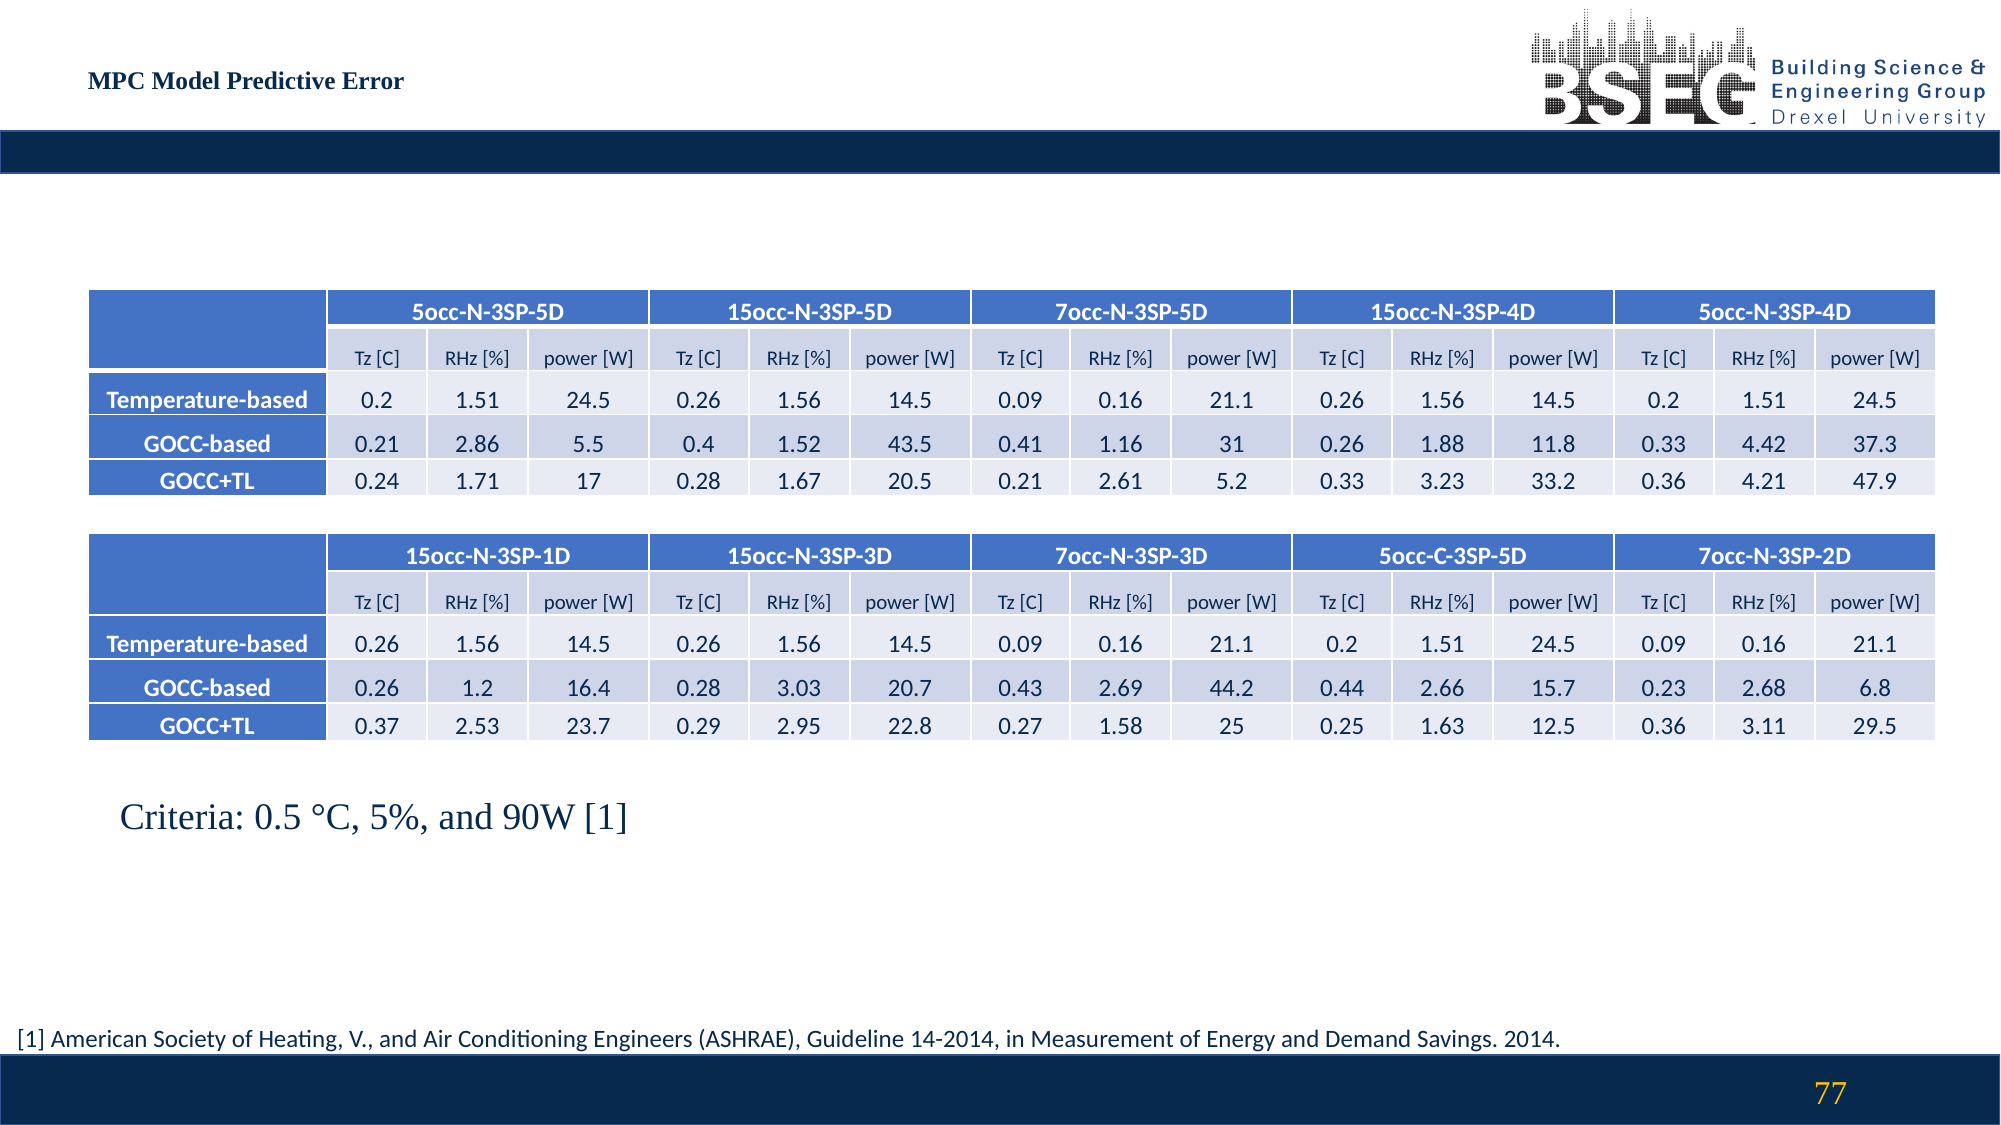

# MPC Model Predictive Error
|  | 5occ-N-3SP-5D |  |  | 15occ-N-3SP-5D |  |  | 7occ-N-3SP-5D |  |  | 15occ-N-3SP-4D |  |  | 5occ-N-3SP-4D |  |  |
| --- | --- | --- | --- | --- | --- | --- | --- | --- | --- | --- | --- | --- | --- | --- | --- |
|  | Tz [C] | RHz [%] | power [W] | Tz [C] | RHz [%] | power [W] | Tz [C] | RHz [%] | power [W] | Tz [C] | RHz [%] | power [W] | Tz [C] | RHz [%] | power [W] |
| Temperature-based | 0.2 | 1.51 | 24.5 | 0.26 | 1.56 | 14.5 | 0.09 | 0.16 | 21.1 | 0.26 | 1.56 | 14.5 | 0.2 | 1.51 | 24.5 |
| GOCC-based | 0.21 | 2.86 | 5.5 | 0.4 | 1.52 | 43.5 | 0.41 | 1.16 | 31 | 0.26 | 1.88 | 11.8 | 0.33 | 4.42 | 37.3 |
| GOCC+TL | 0.24 | 1.71 | 17 | 0.28 | 1.67 | 20.5 | 0.21 | 2.61 | 5.2 | 0.33 | 3.23 | 33.2 | 0.36 | 4.21 | 47.9 |
|  |  |  |  |  |  |  |  |  |  |  |  |  |  |  |  |
|  | 15occ-N-3SP-1D |  |  | 15occ-N-3SP-3D |  |  | 7occ-N-3SP-3D |  |  | 5occ-C-3SP-5D |  |  | 7occ-N-3SP-2D |  |  |
|  | Tz [C] | RHz [%] | power [W] | Tz [C] | RHz [%] | power [W] | Tz [C] | RHz [%] | power [W] | Tz [C] | RHz [%] | power [W] | Tz [C] | RHz [%] | power [W] |
| Temperature-based | 0.26 | 1.56 | 14.5 | 0.26 | 1.56 | 14.5 | 0.09 | 0.16 | 21.1 | 0.2 | 1.51 | 24.5 | 0.09 | 0.16 | 21.1 |
| GOCC-based | 0.26 | 1.2 | 16.4 | 0.28 | 3.03 | 20.7 | 0.43 | 2.69 | 44.2 | 0.44 | 2.66 | 15.7 | 0.23 | 2.68 | 6.8 |
| GOCC+TL | 0.37 | 2.53 | 23.7 | 0.29 | 2.95 | 22.8 | 0.27 | 1.58 | 25 | 0.25 | 1.63 | 12.5 | 0.36 | 3.11 | 29.5 |
Criteria: 0.5 °C, 5%, and 90W [1]
[1] American Society of Heating, V., and Air Conditioning Engineers (ASHRAE), Guideline 14-2014, in Measurement of Energy and Demand Savings. 2014.
77